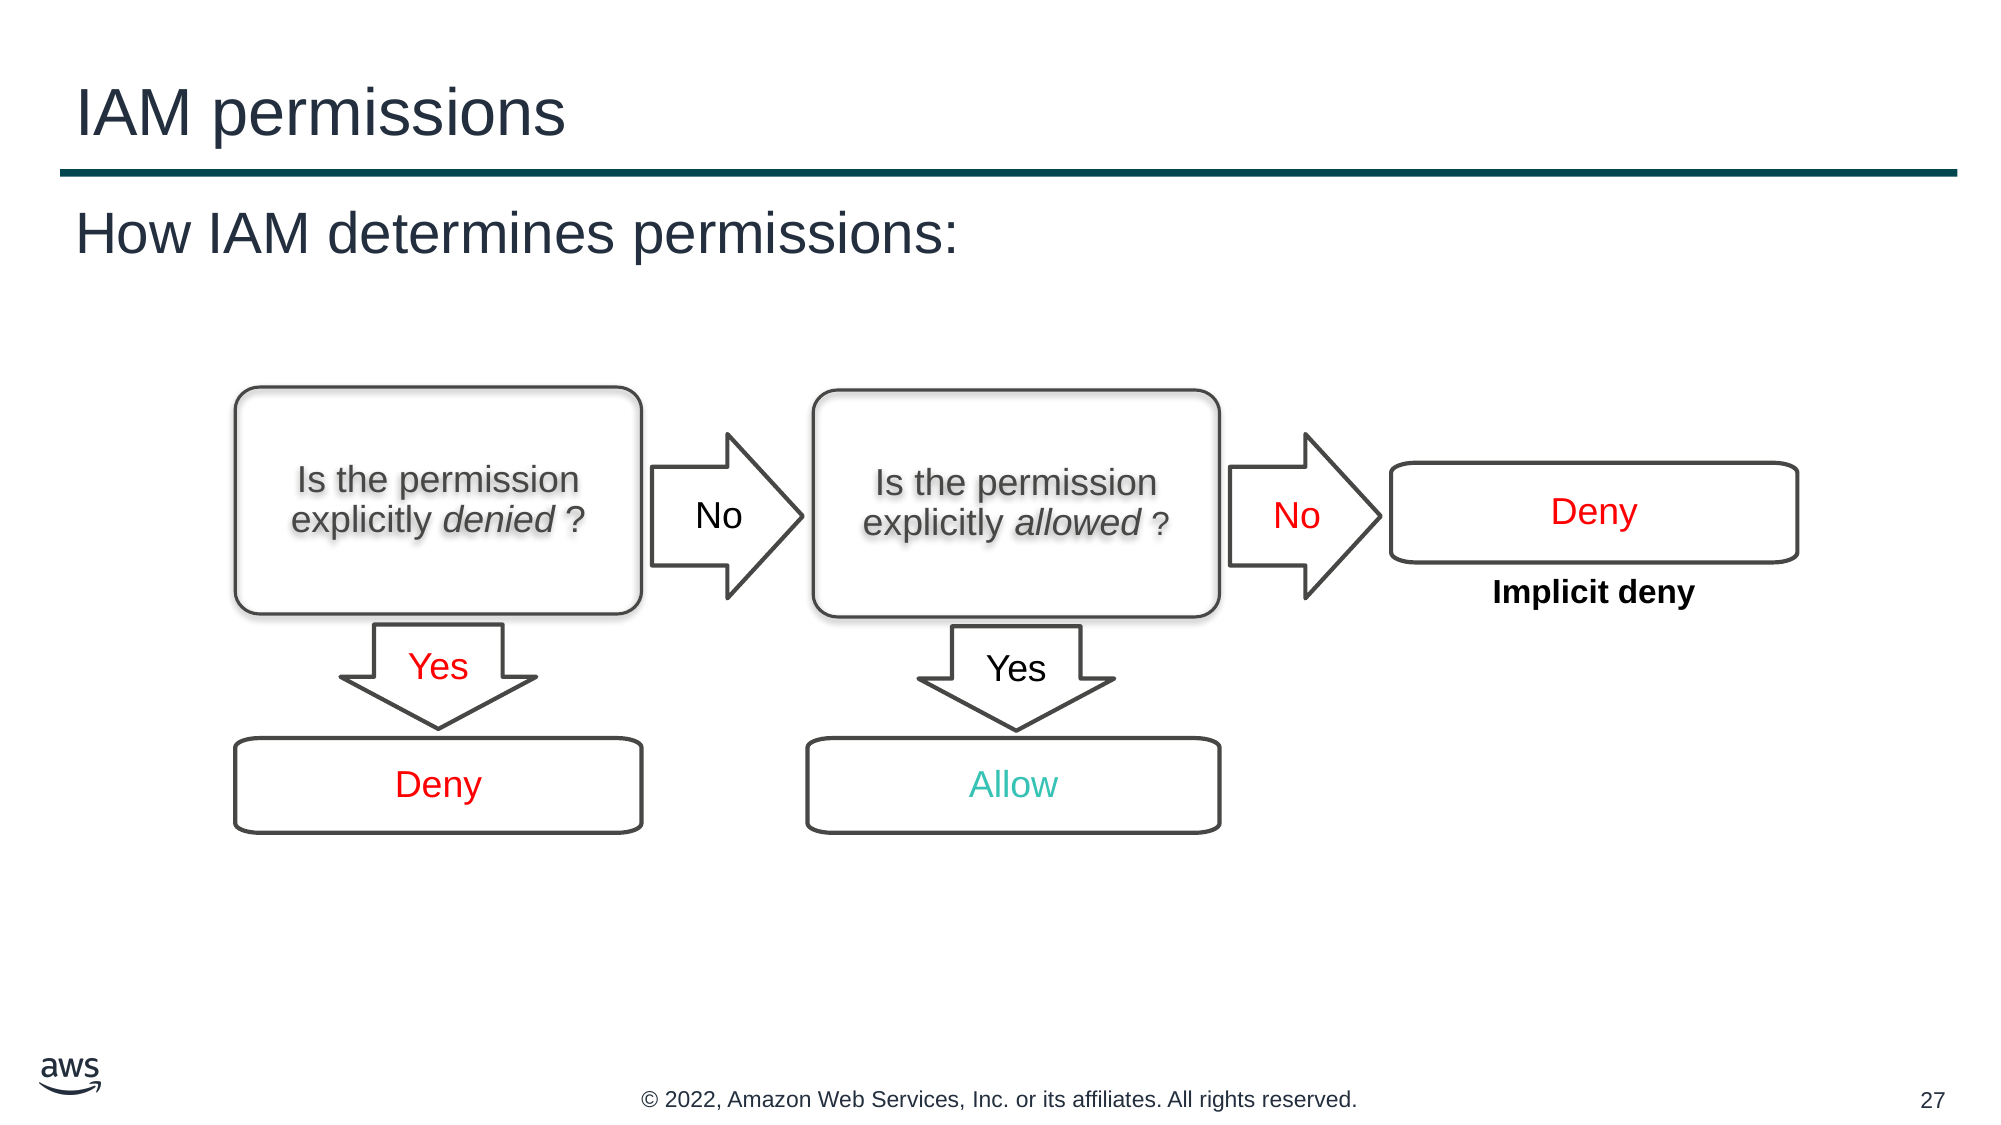

# IAM permissions
How IAM determines permissions:
Is the permission explicitly denied ?
Is the permission explicitly allowed ?
No
No
Deny
Implicit deny
Yes
Yes
Deny
Allow
27